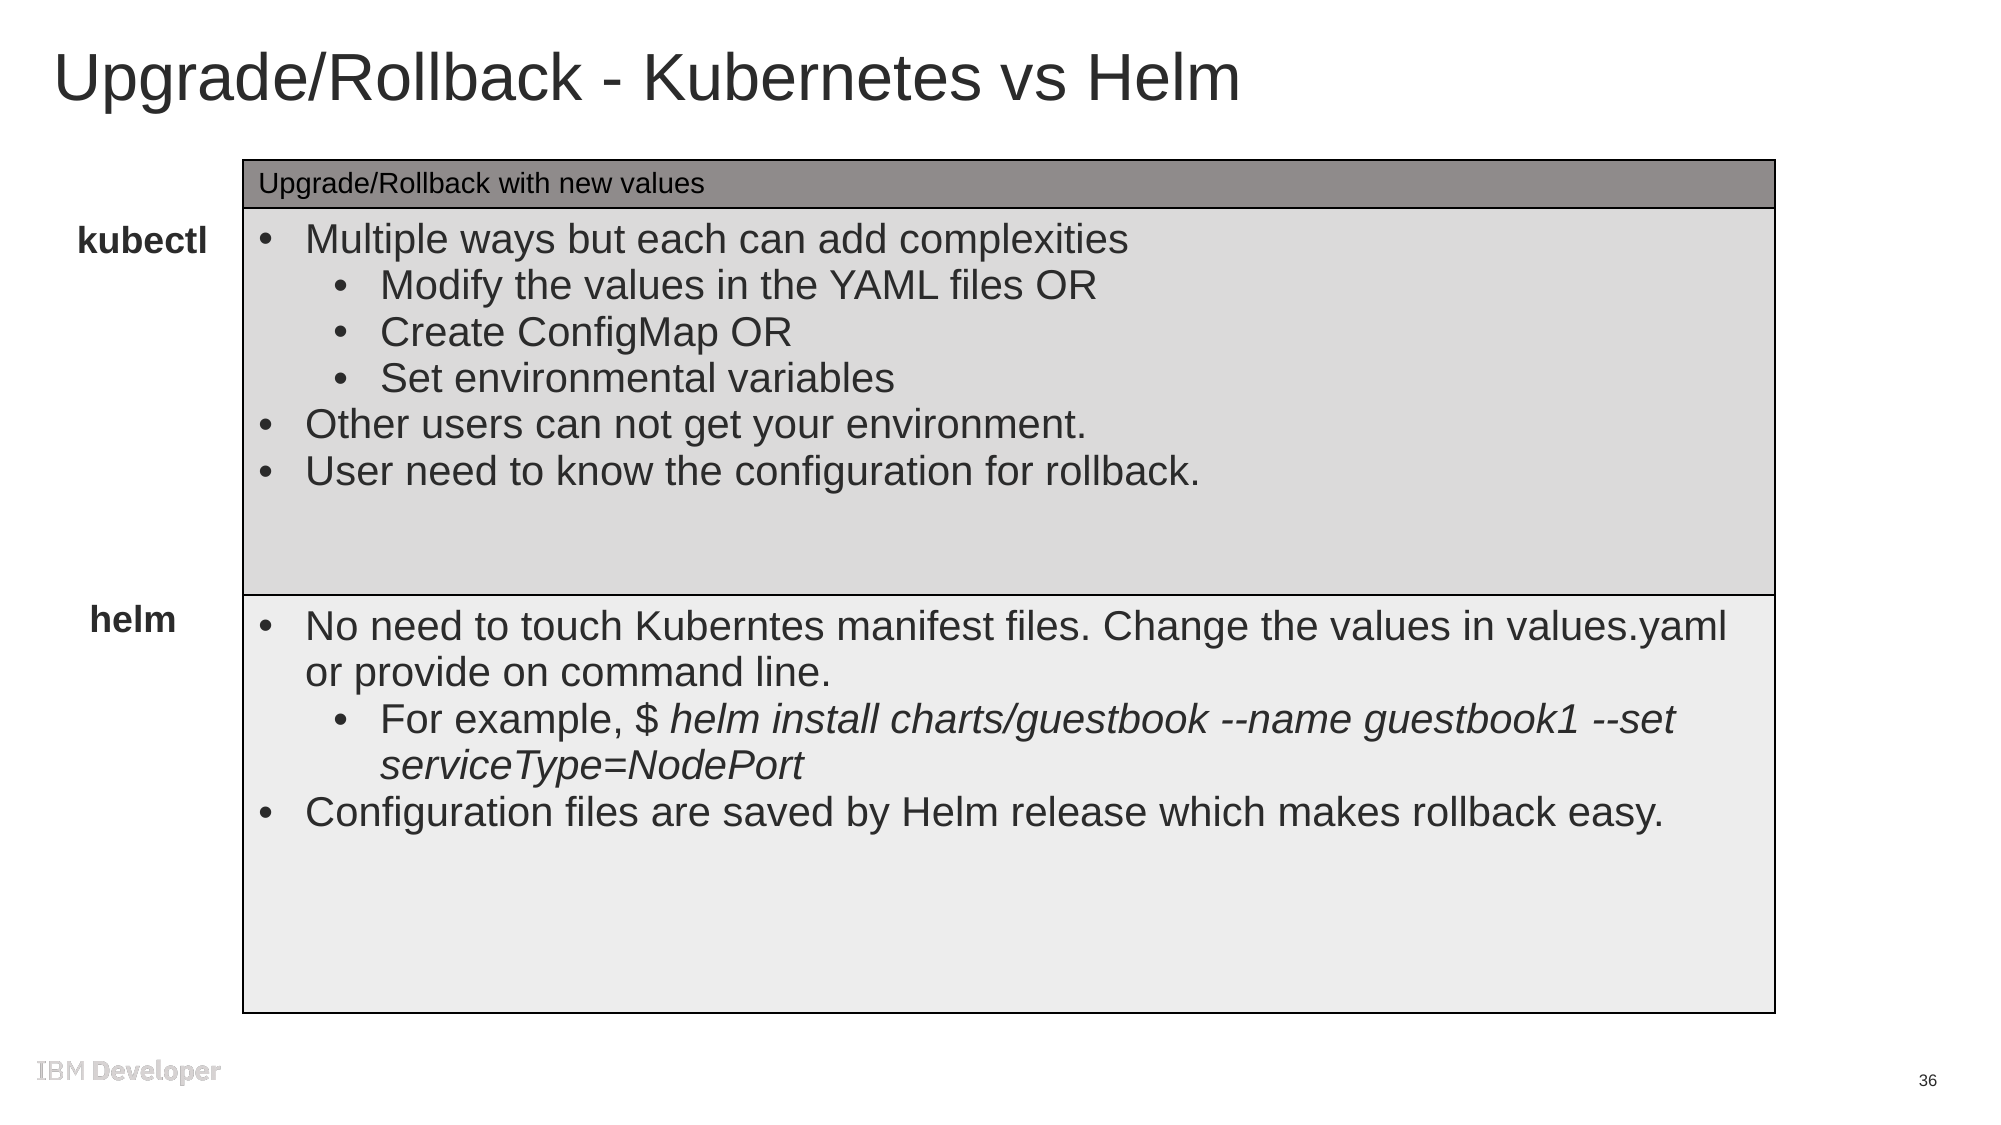

# Upgrade/Rollback - Kubernetes vs Helm
| Upgrade/Rollback with new values |
| --- |
| Multiple ways but each can add complexities Modify the values in the YAML files OR Create ConfigMap OR Set environmental variables Other users can not get your environment. User need to know the configuration for rollback. |
| No need to touch Kuberntes manifest files. Change the values in values.yaml or provide on command line. For example, $ helm install charts/guestbook --name guestbook1 --set serviceType=NodePort Configuration files are saved by Helm release which makes rollback easy. |
kubectl
helm
36